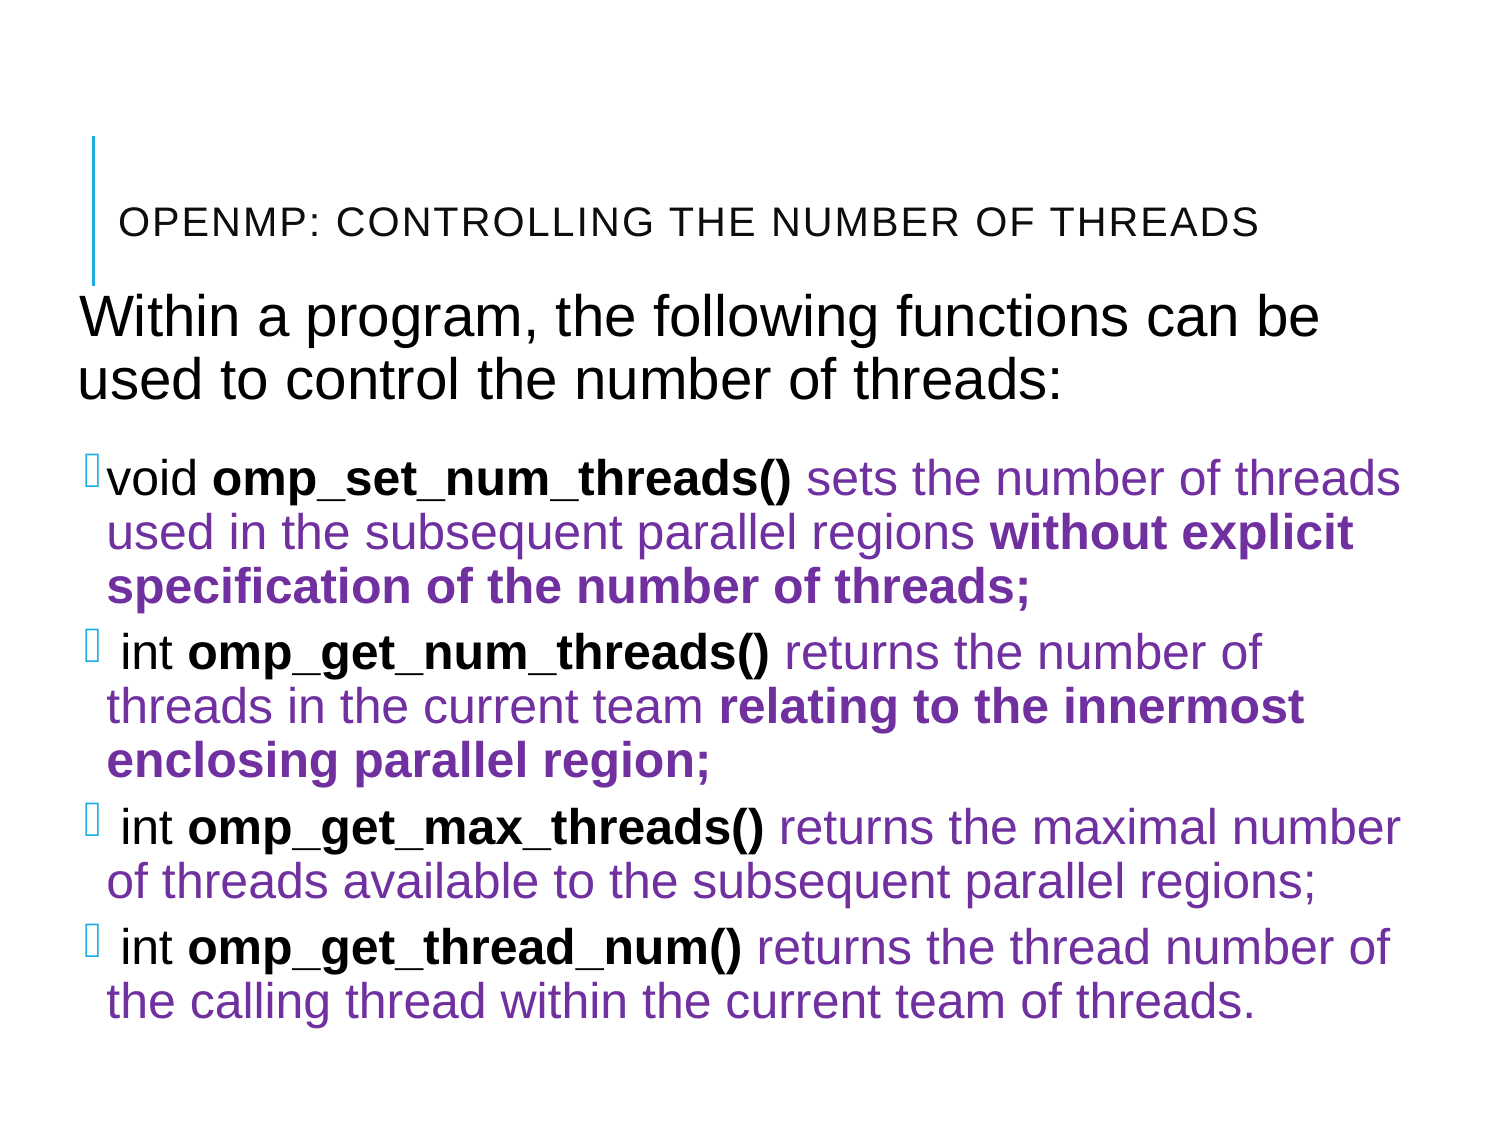

# OpenMP: controlling the number of threads
Within a program, the following functions can be used to control the number of threads:

void omp_set_num_threads() sets the number of threads used in the subsequent parallel regions without explicit specification of the number of threads;
 int omp_get_num_threads() returns the number of threads in the current team relating to the innermost enclosing parallel region;
 int omp_get_max_threads() returns the maximal number of threads available to the subsequent parallel regions;
 int omp_get_thread_num() returns the thread number of the calling thread within the current team of threads.